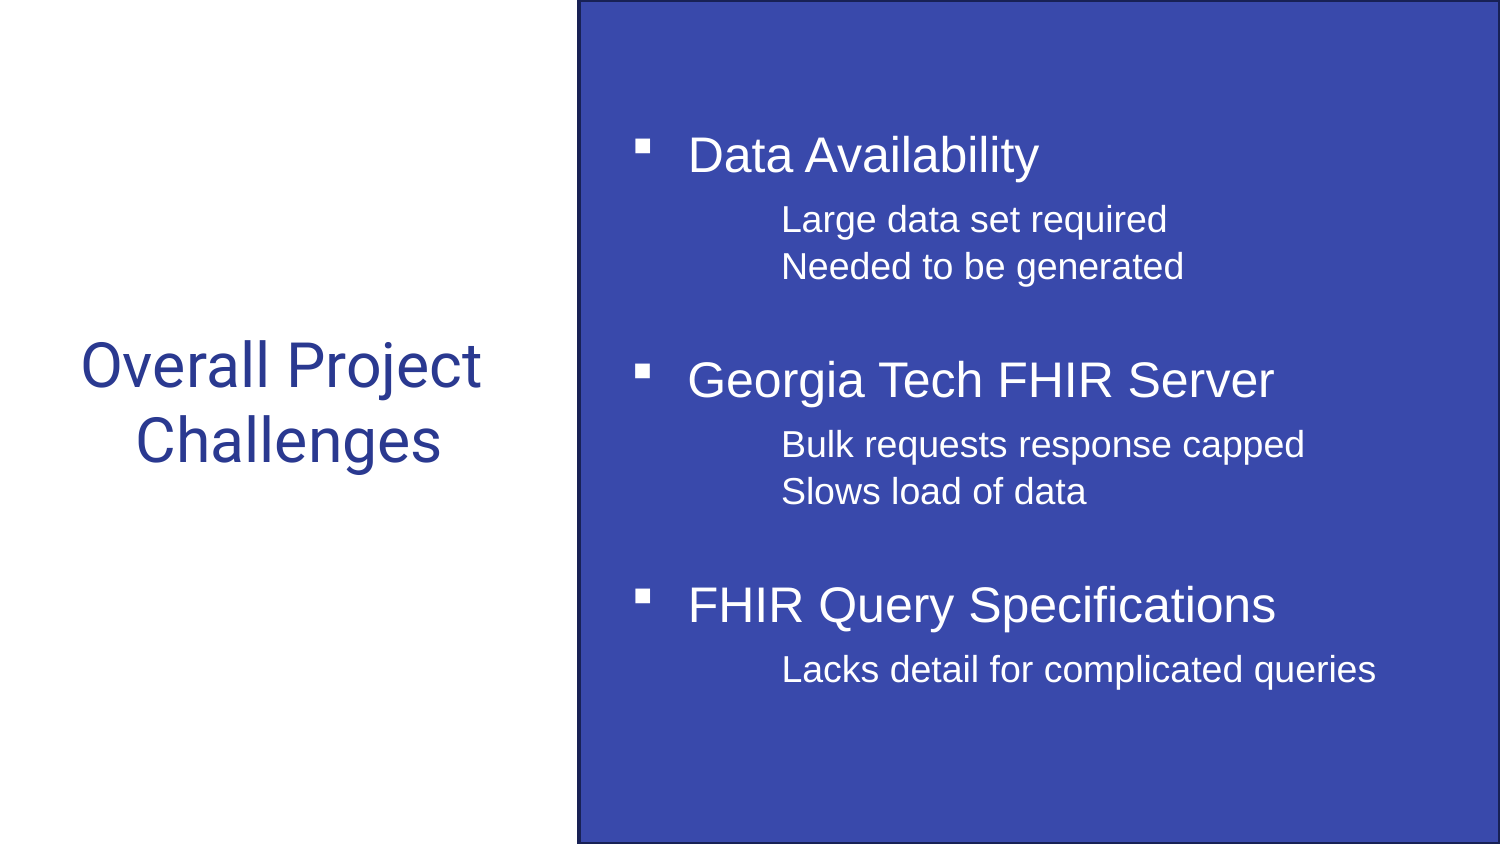

Data Availability
	Large data set required
	Needed to be generated

Georgia Tech FHIR Server
	Bulk requests response capped
	Slows load of data

FHIR Query Specifications
	Lacks detail for complicated queries

# Overall Project Challenges